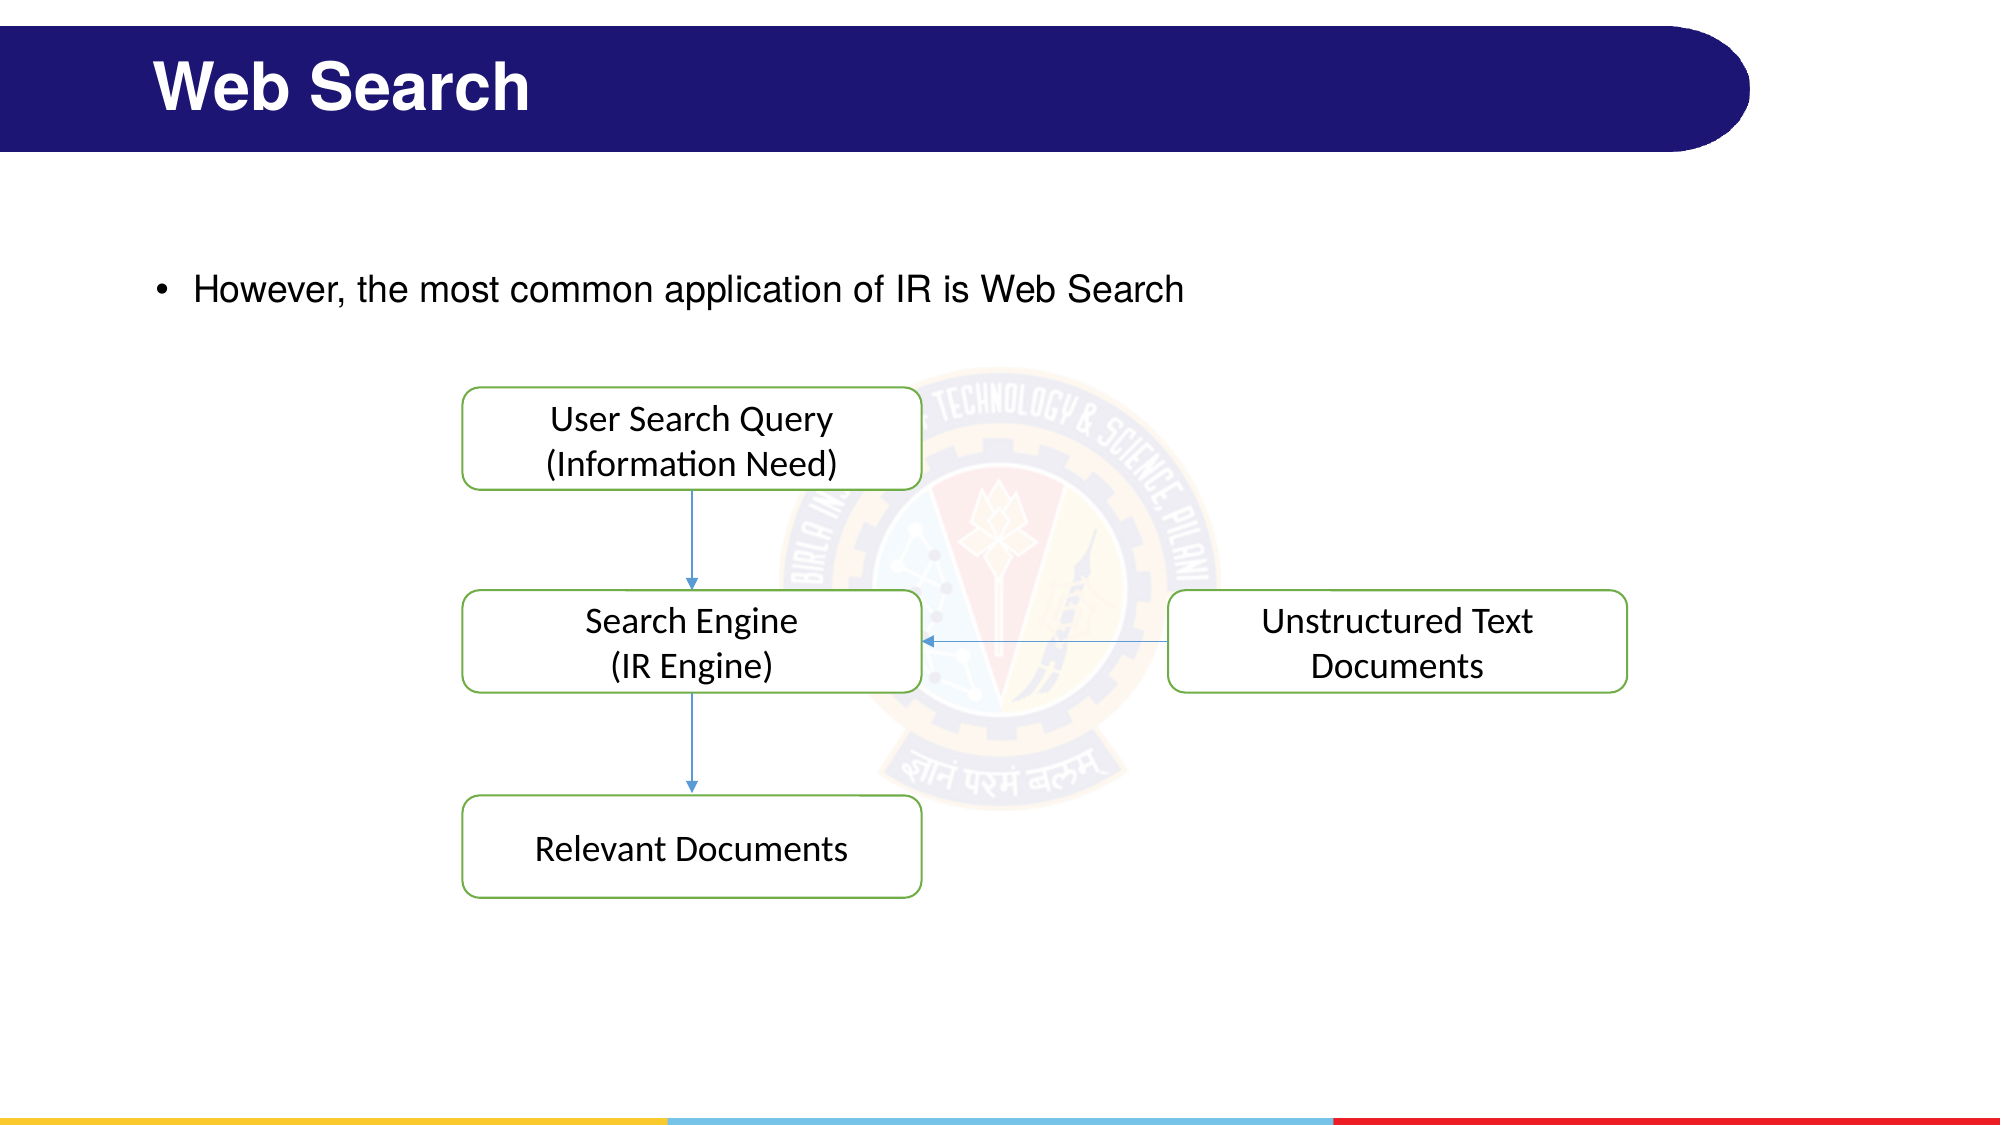

# Web Search

However, the most common application of IR is Web Search

User Search Query (Information Need)
Unstructured Text Documents
Search Engine
(IR Engine)
Relevant Documents